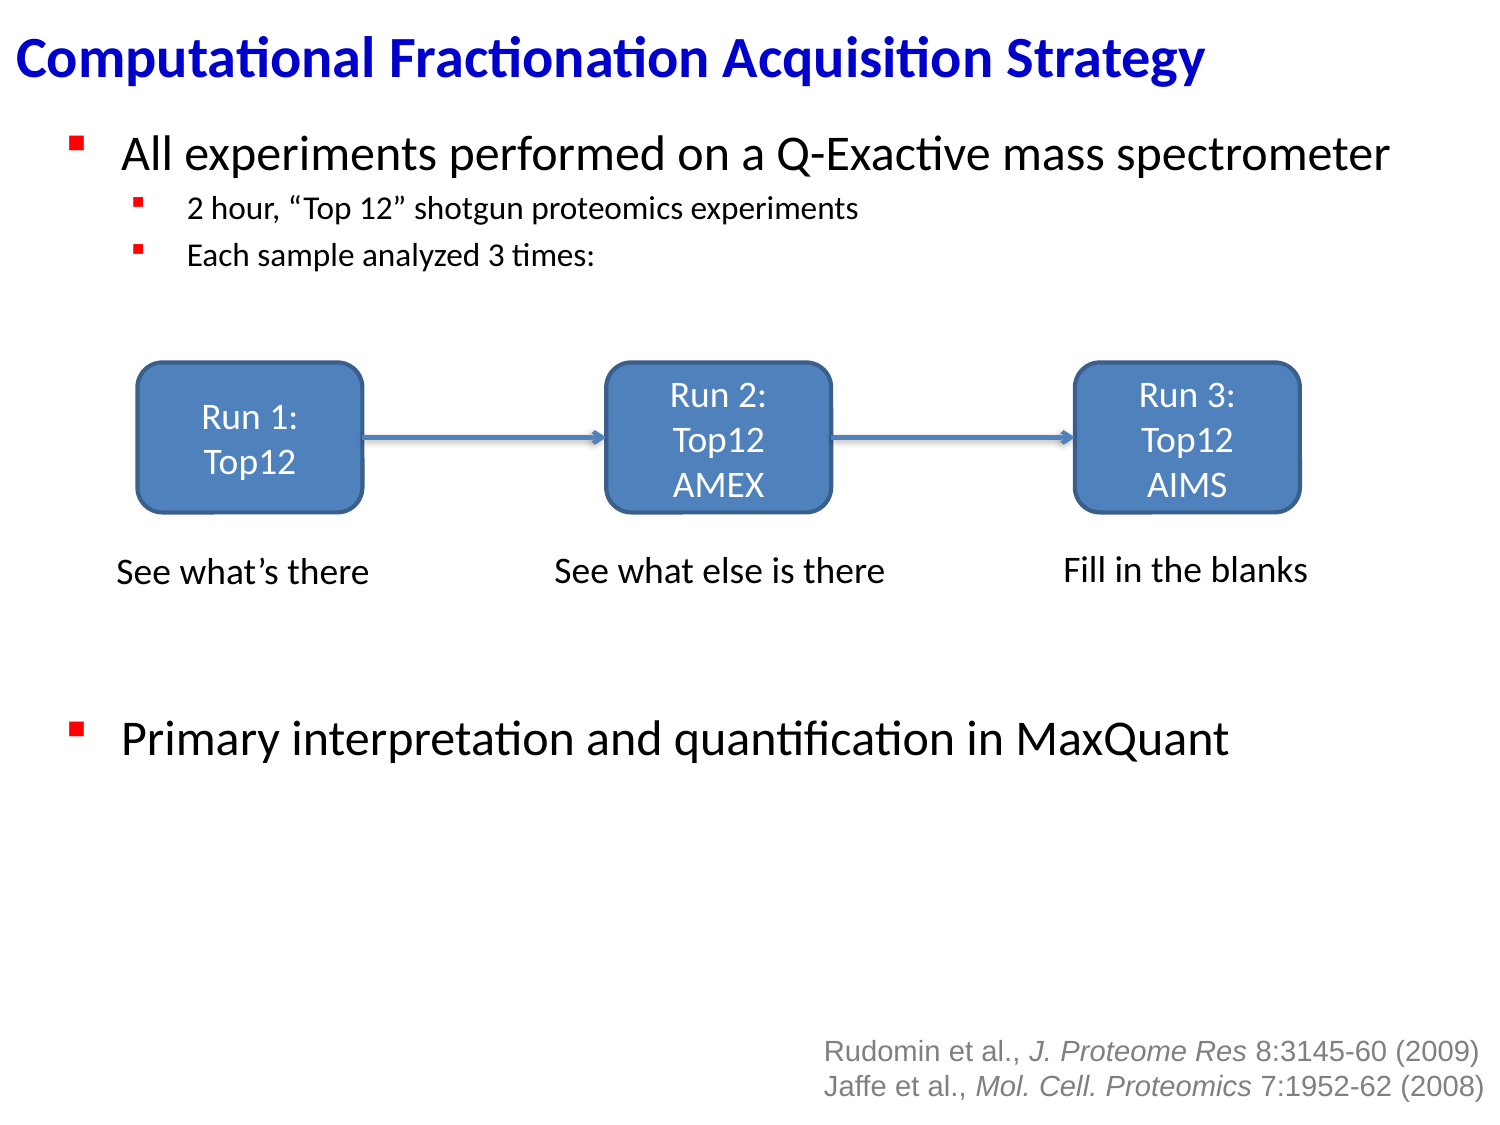

Computational Fractionation Acquisition Strategy
All experiments performed on a Q-Exactive mass spectrometer
2 hour, “Top 12” shotgun proteomics experiments
Each sample analyzed 3 times:
Run 1: Top12
Run 2: Top12 AMEX
Run 3: Top12 AIMS
Fill in the blanks
See what else is there
See what’s there
Primary interpretation and quantification in MaxQuant
Rudomin et al., J. Proteome Res 8:3145-60 (2009)
Jaffe et al., Mol. Cell. Proteomics 7:1952-62 (2008)